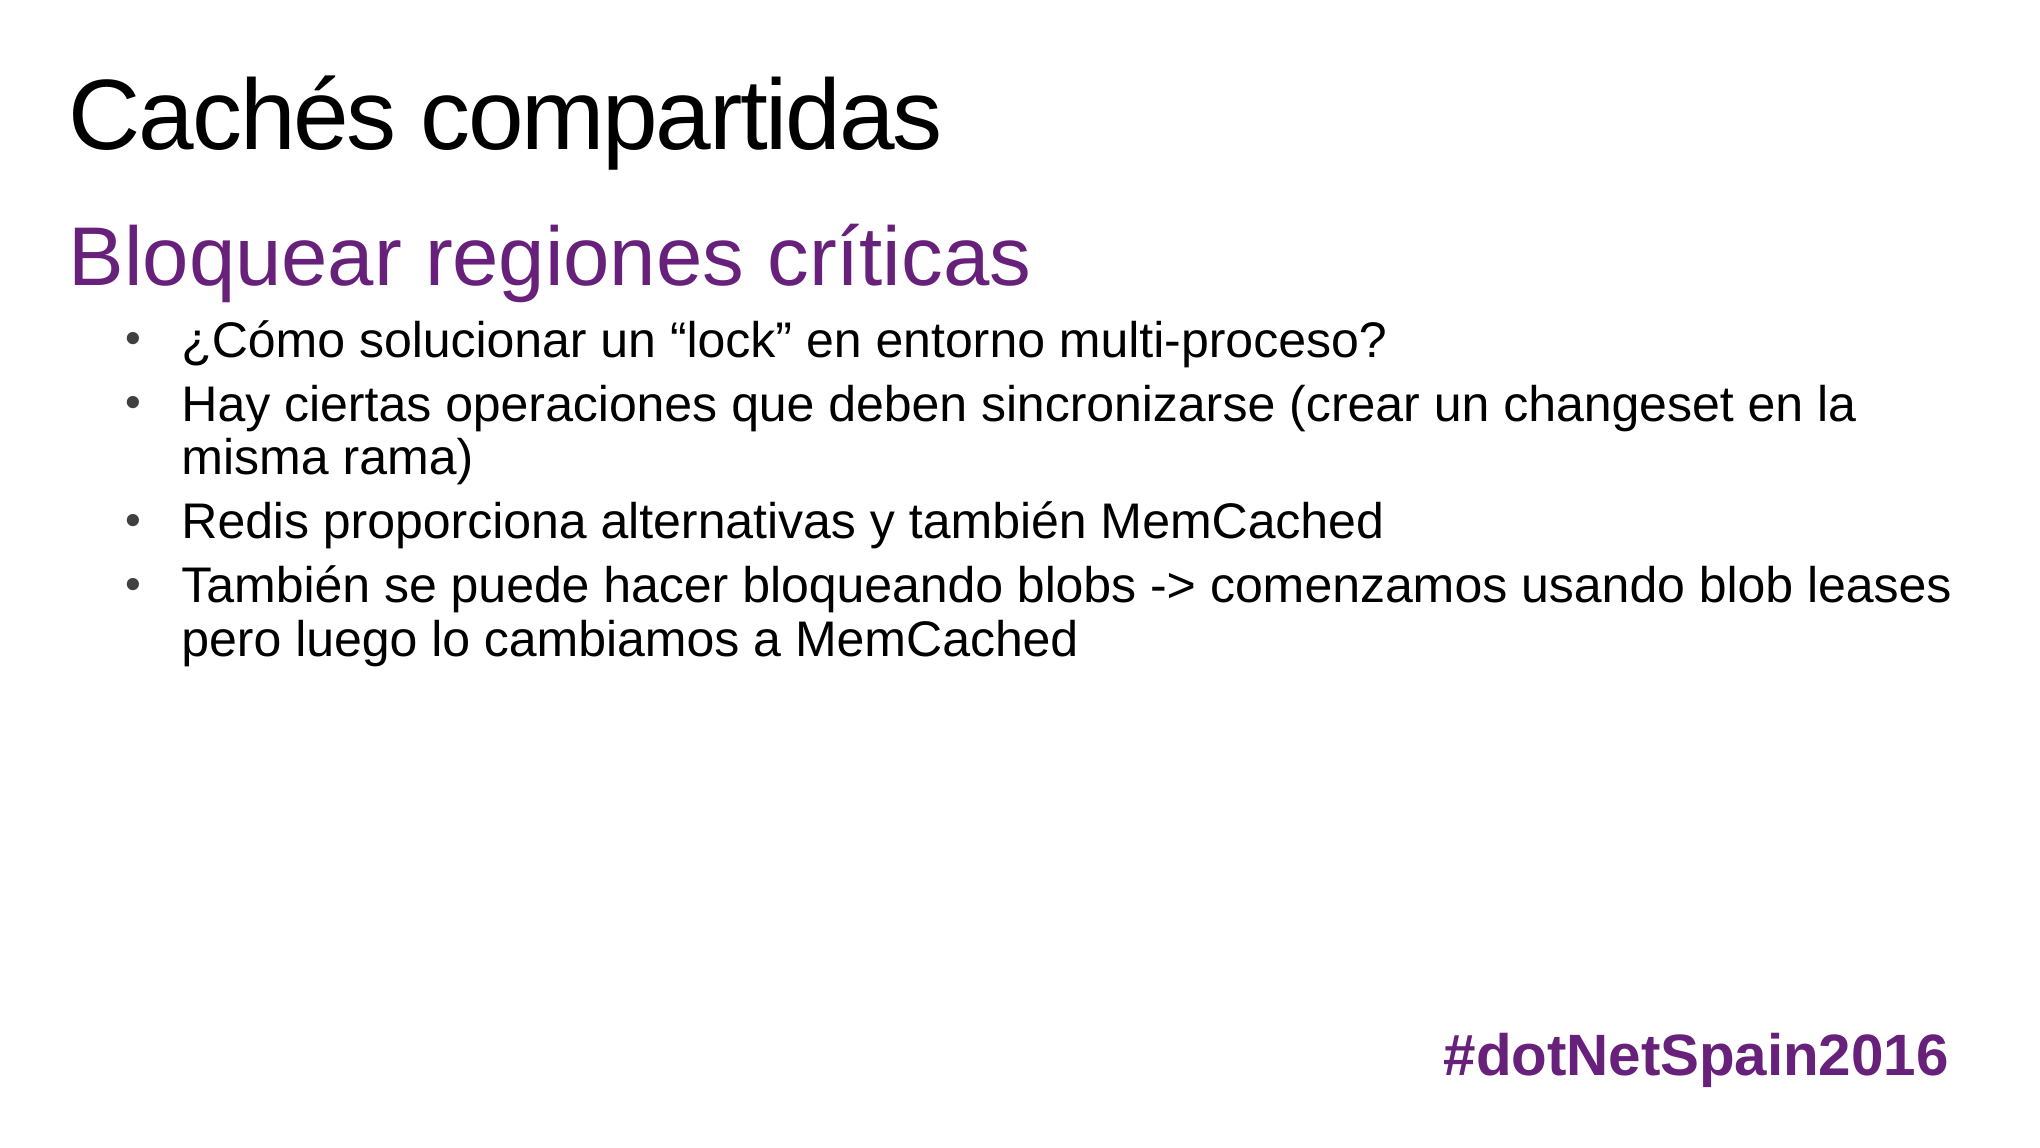

# Cachés compartidas
Bloquear regiones críticas
¿Cómo solucionar un “lock” en entorno multi-proceso?
Hay ciertas operaciones que deben sincronizarse (crear un changeset en la misma rama)
Redis proporciona alternativas y también MemCached
También se puede hacer bloqueando blobs -> comenzamos usando blob leases pero luego lo cambiamos a MemCached